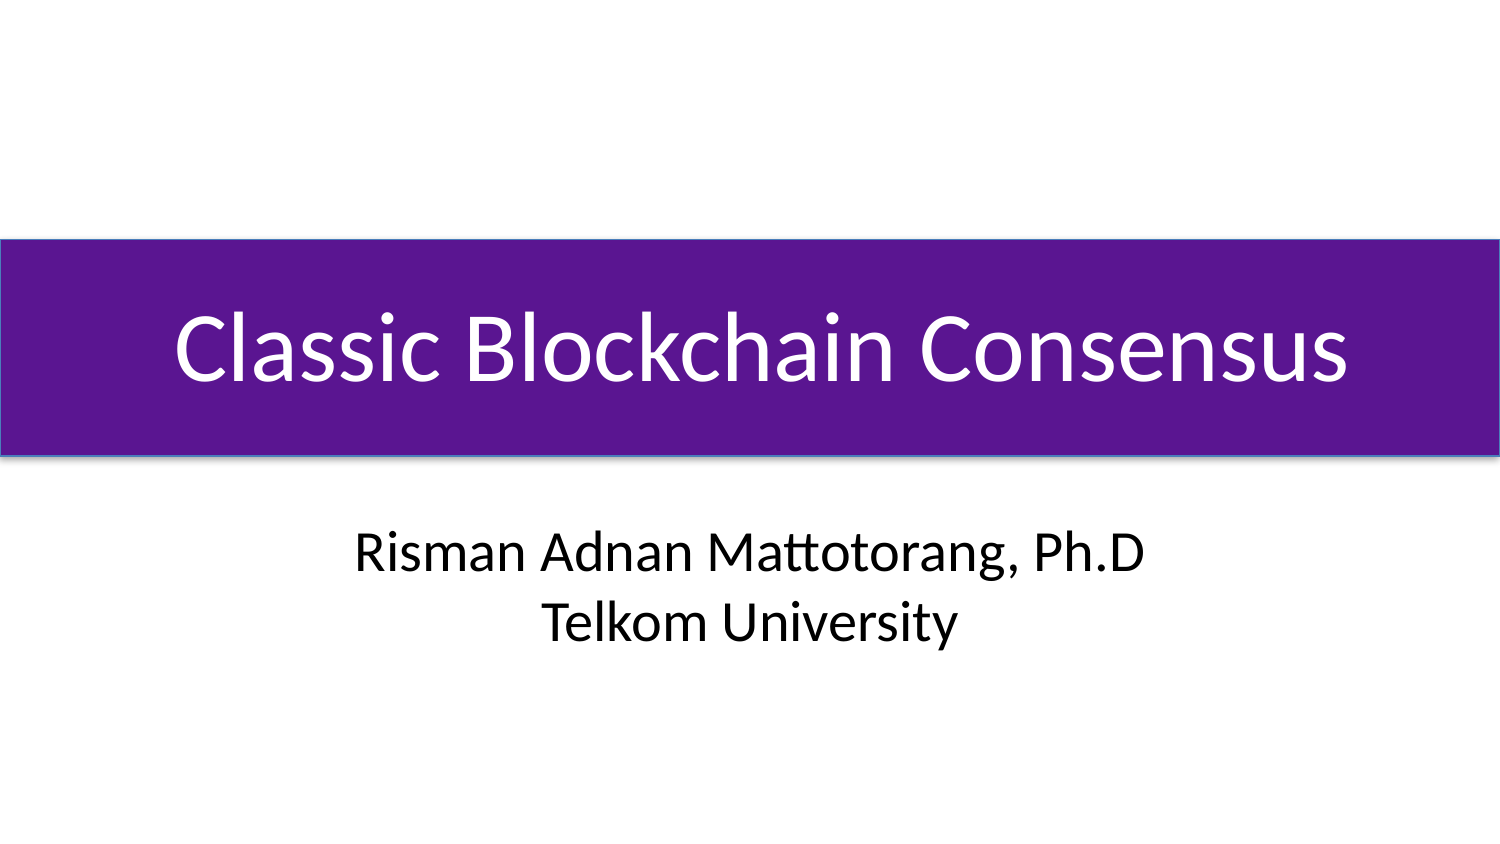

# Classic Blockchain Consensus
Risman Adnan Mattotorang, Ph.D
Telkom University